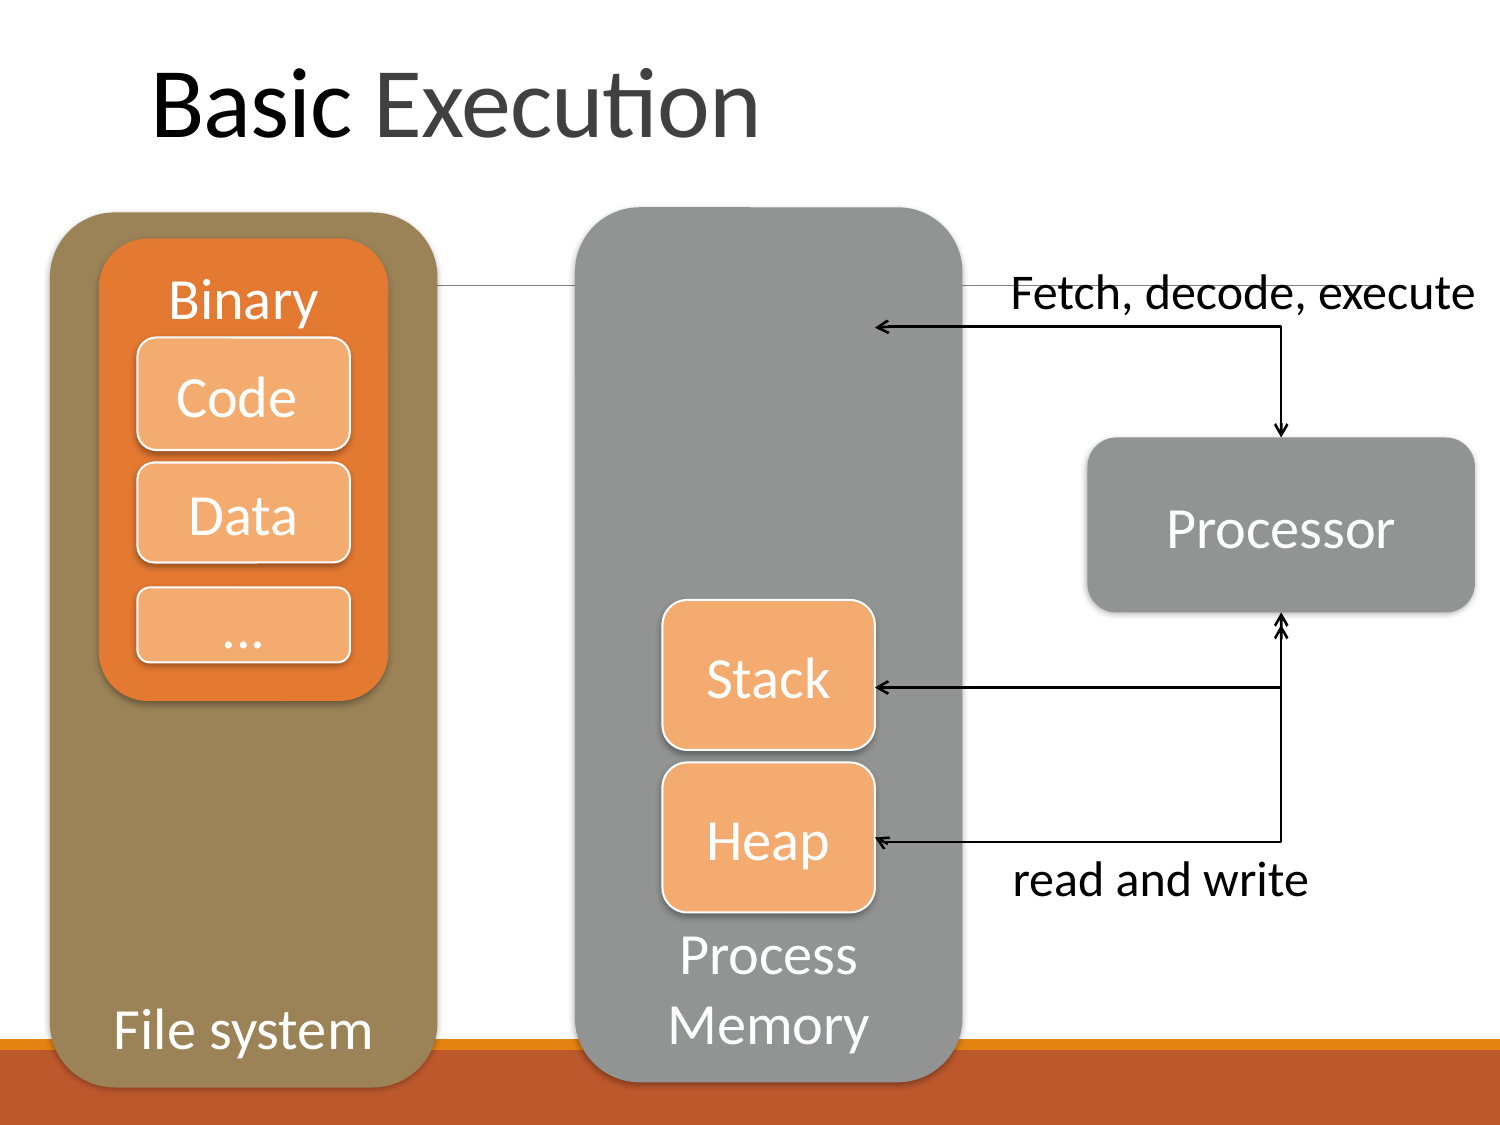

# Basic Execution

Process
Memory
File system
Binary
Fetch, decode, execute
Code
Data
...
Processor
Stack
read and write
Heap